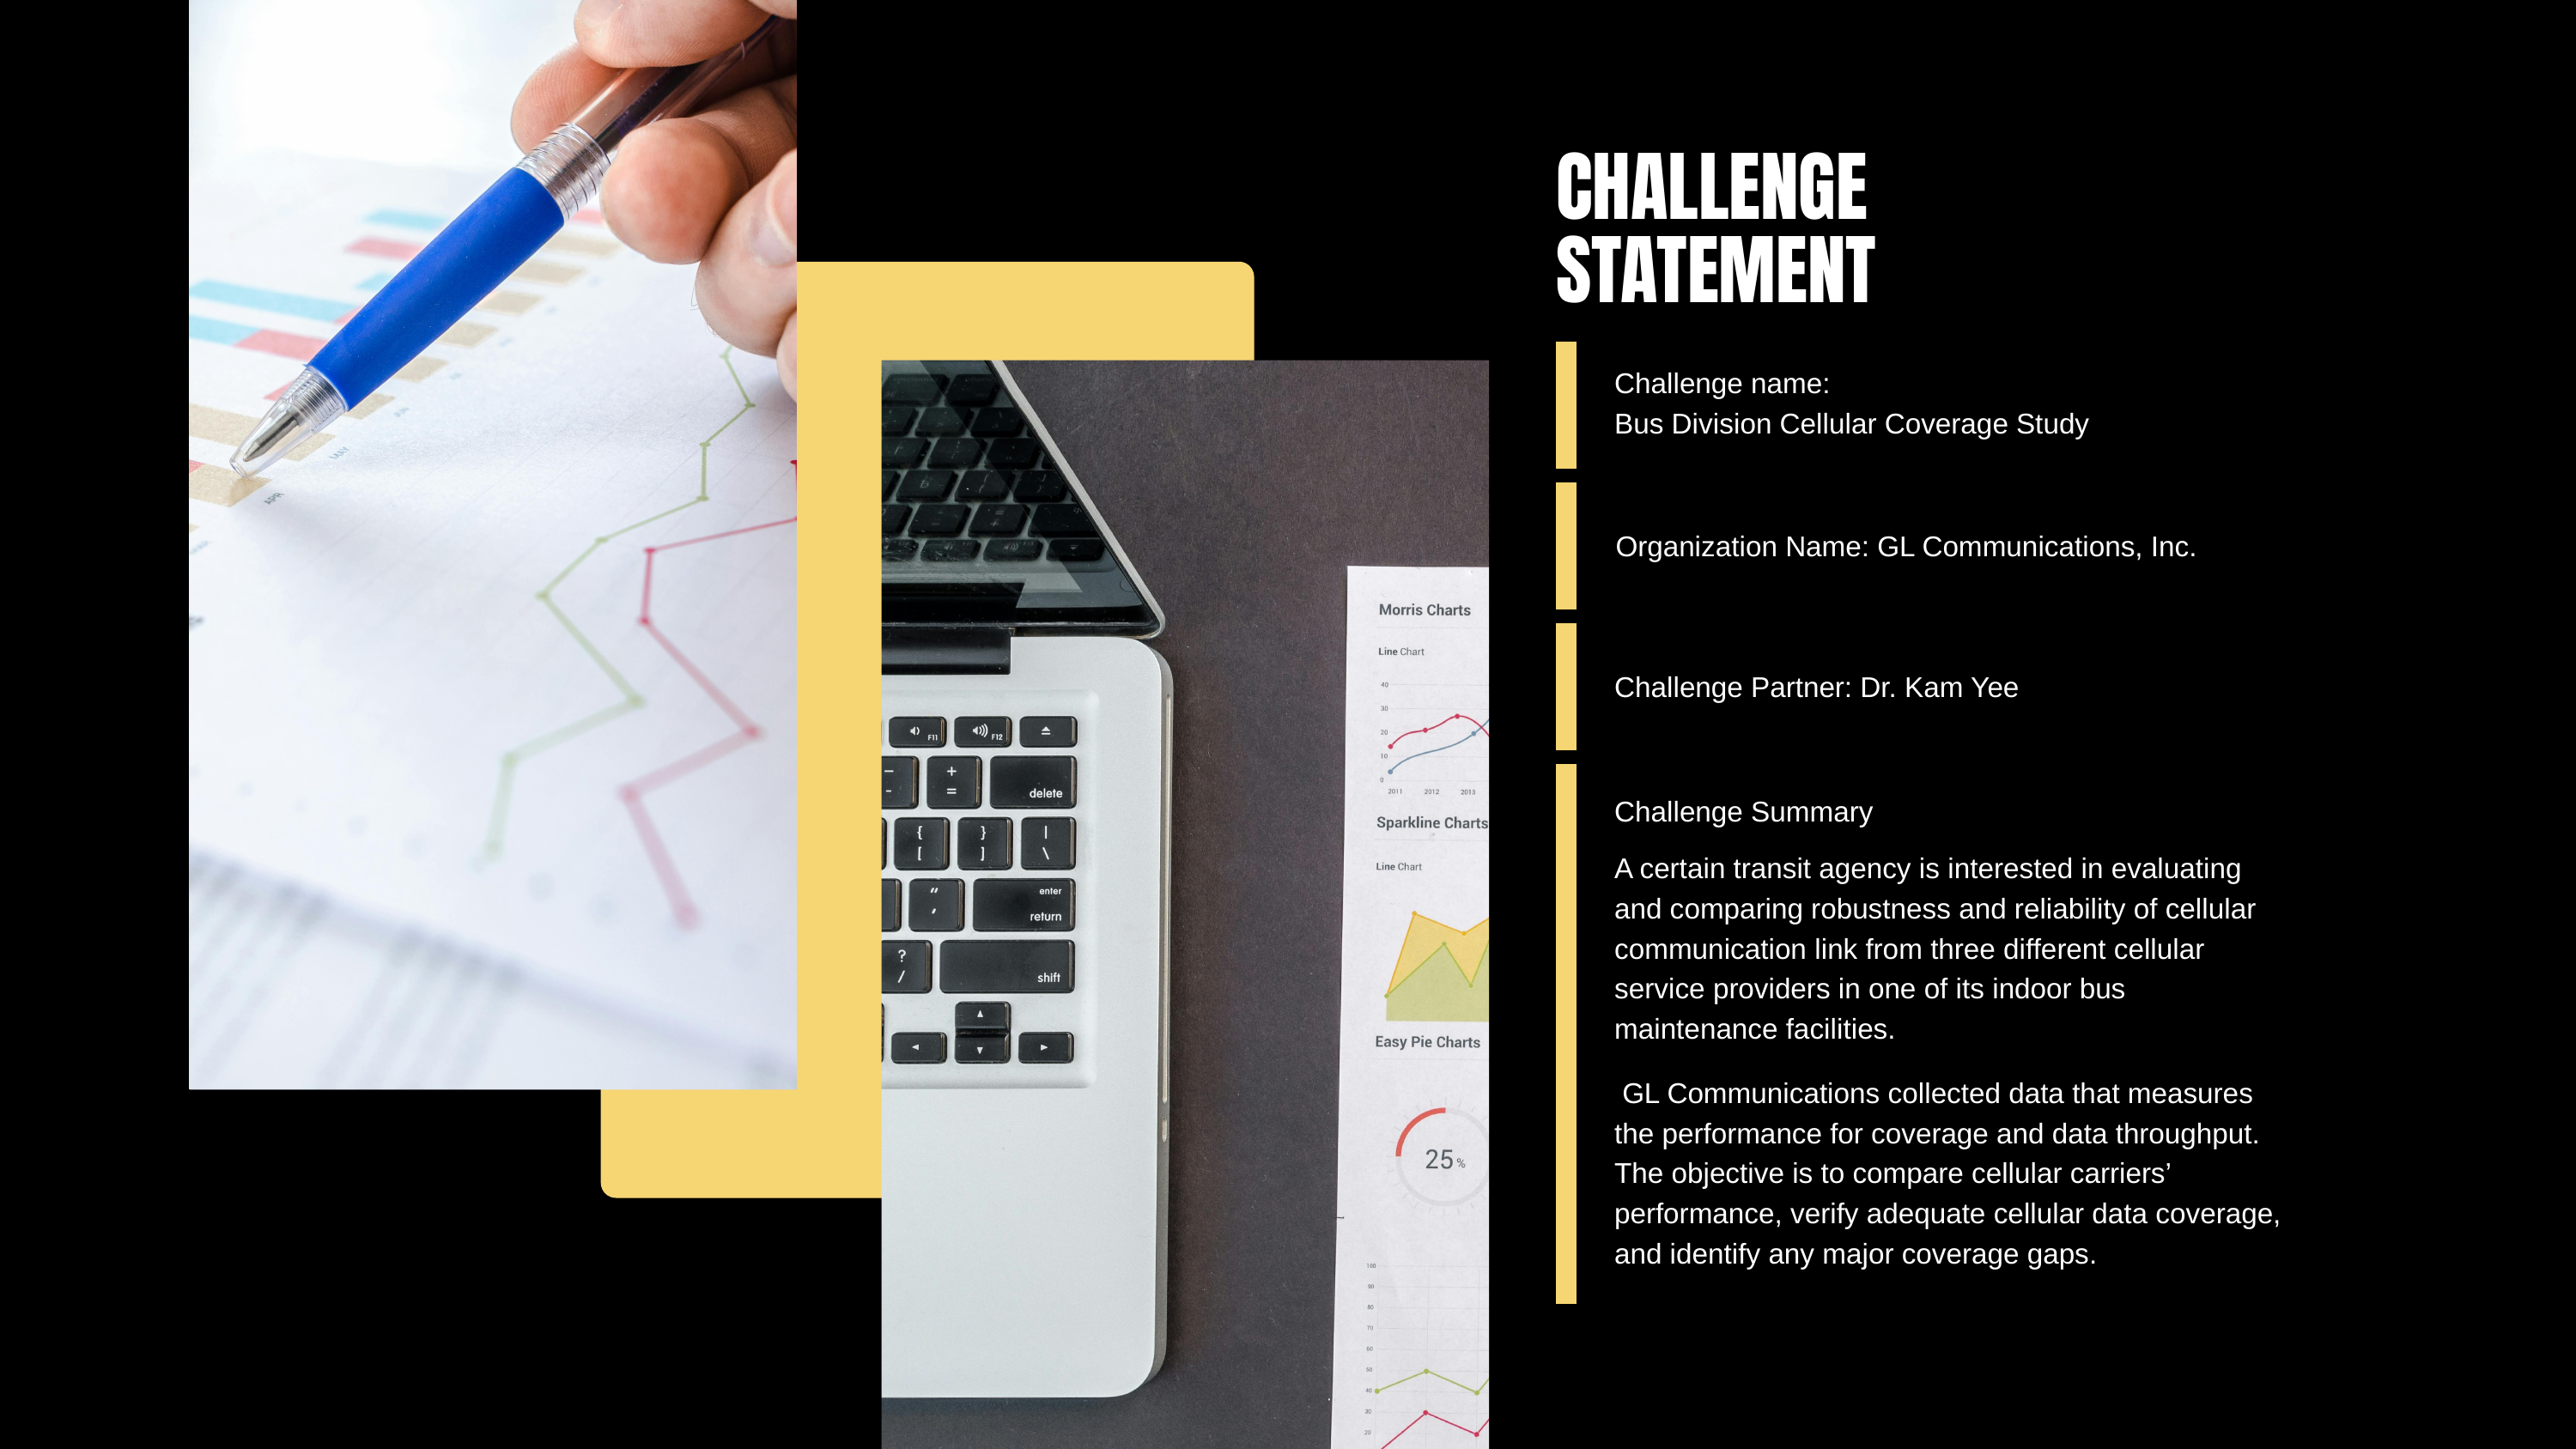

CHALLENGE
STATEMENT

Challenge name:
Bus Division Cellular Coverage Study

Organization Name: GL Communications, Inc.

Challenge Partner: Dr. Kam Yee

Challenge Summary
A certain transit agency is interested in evaluating and comparing robustness and reliability of cellular communication link from three different cellular service providers in one of its indoor bus maintenance facilities.
 GL Communications collected data that measures the performance for coverage and data throughput. The objective is to compare cellular carriers’ performance, verify adequate cellular data coverage, and identify any major coverage gaps.